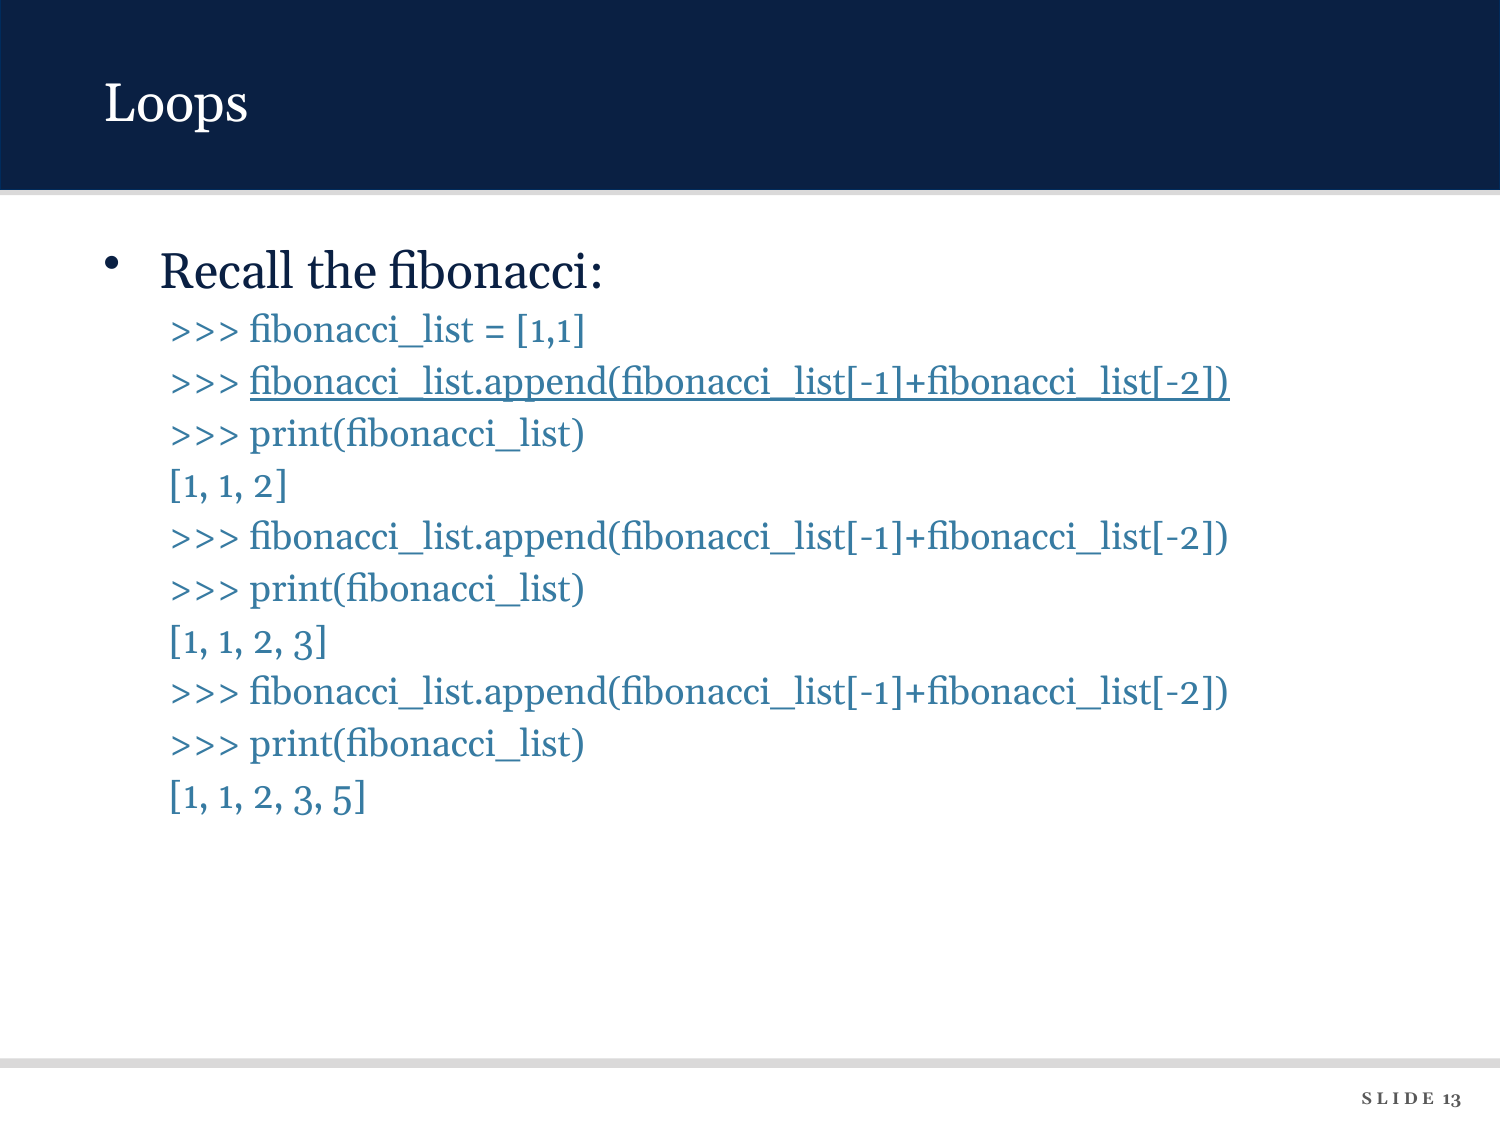

# Loops
Recall the fibonacci:
>>> fibonacci_list = [1,1]
>>> fibonacci_list.append(fibonacci_list[-1]+fibonacci_list[-2])
>>> print(fibonacci_list)
[1, 1, 2]
>>> fibonacci_list.append(fibonacci_list[-1]+fibonacci_list[-2])
>>> print(fibonacci_list)
[1, 1, 2, 3]
>>> fibonacci_list.append(fibonacci_list[-1]+fibonacci_list[-2])
>>> print(fibonacci_list)
[1, 1, 2, 3, 5]